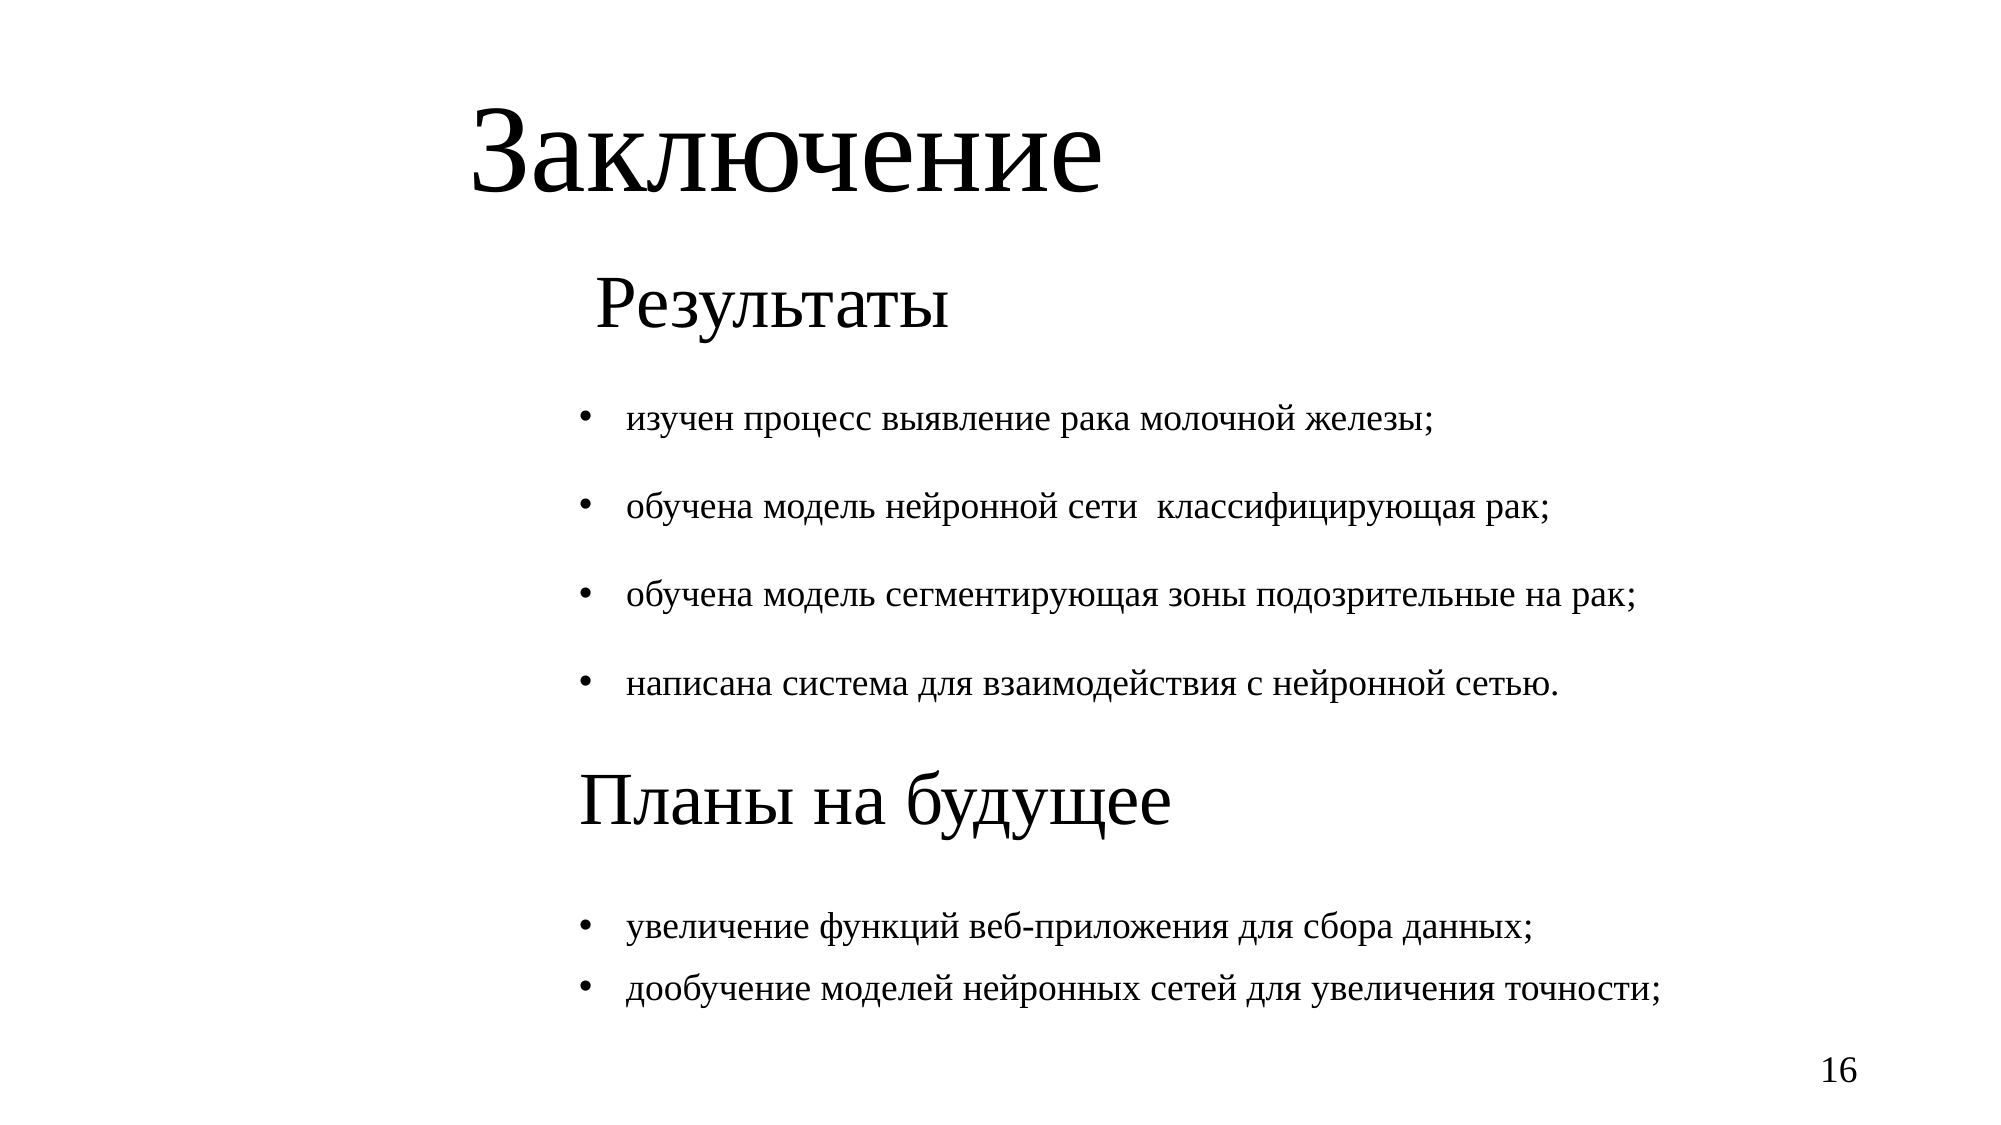

# Заключение
Результаты

изучен процесс выявление рака молочной железы;
обучена модель нейронной сети  классифицирующая рак;
обучена модель сегментирующая зоны подозрительные на рак;
написана система для взаимодействия с нейронной сетью.
Планы на будущее

увеличение функций веб-приложения для сбора данных;
дообучение моделей нейронных сетей для увеличения точности;
16